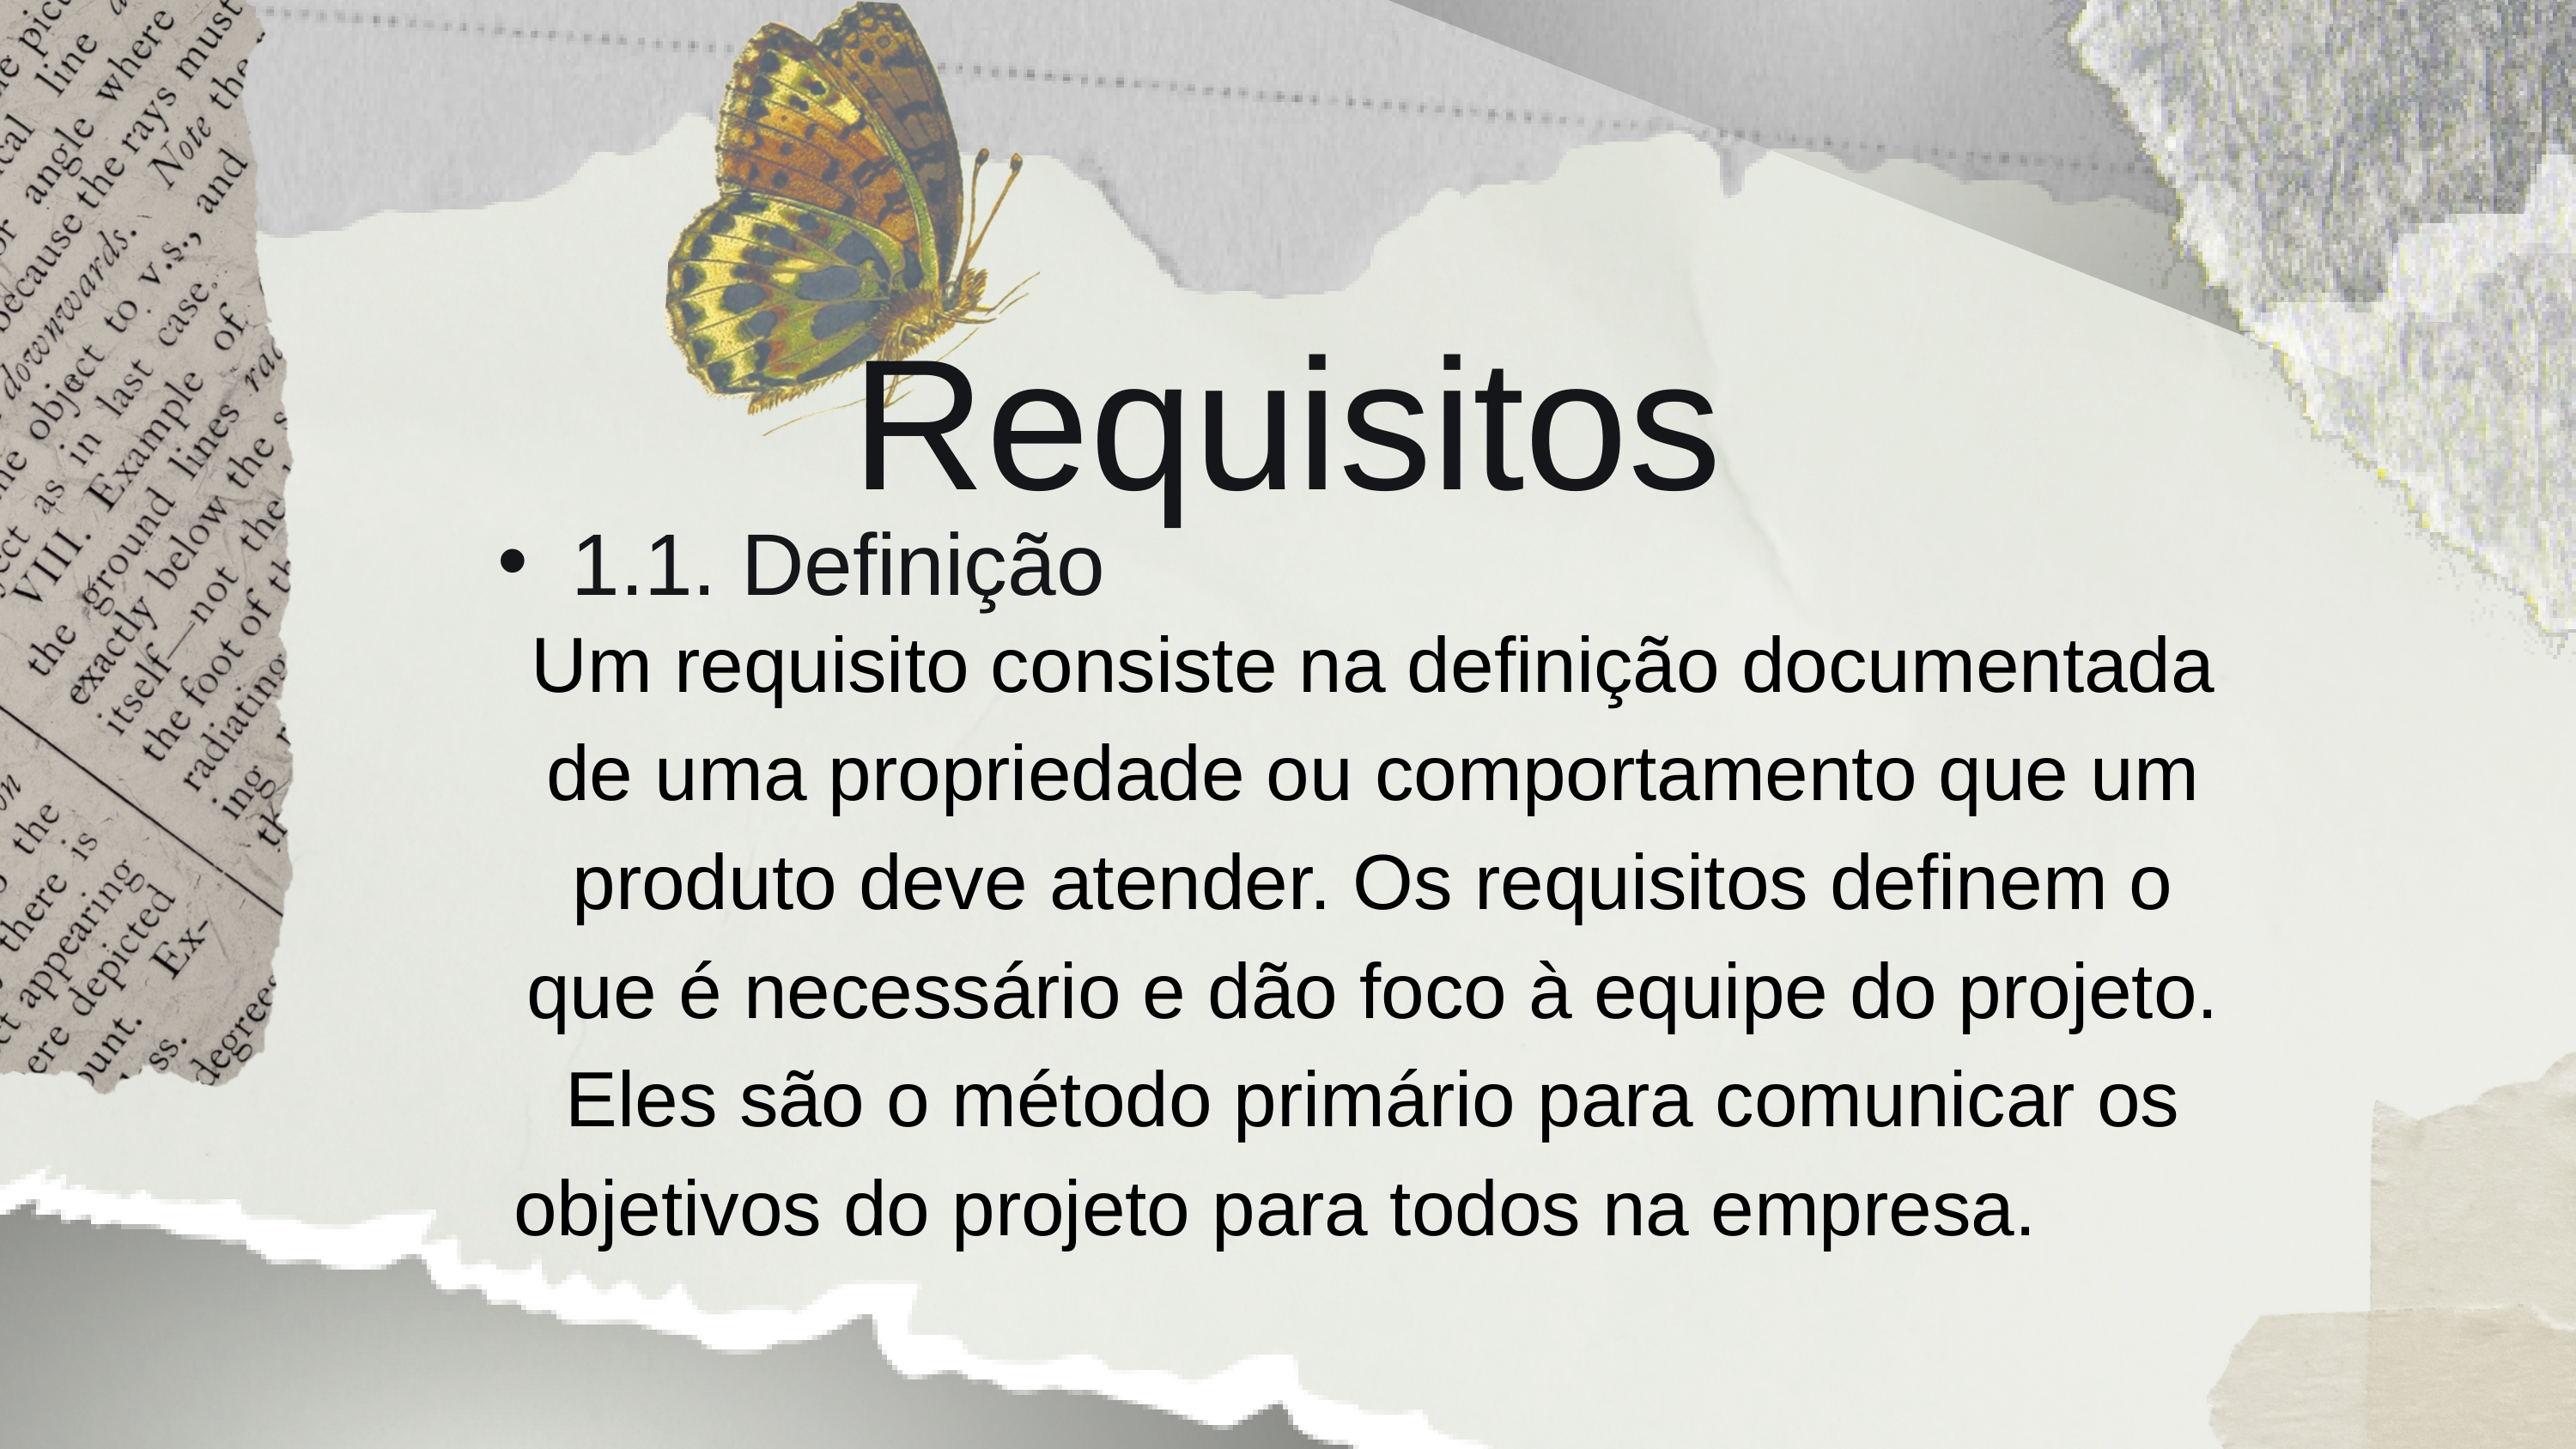

Requisitos
1.1. Definição
Um requisito consiste na definição documentada de uma propriedade ou comportamento que um produto deve atender. Os requisitos definem o que é necessário e dão foco à equipe do projeto. Eles são o método primário para comunicar os objetivos do projeto para todos na empresa.